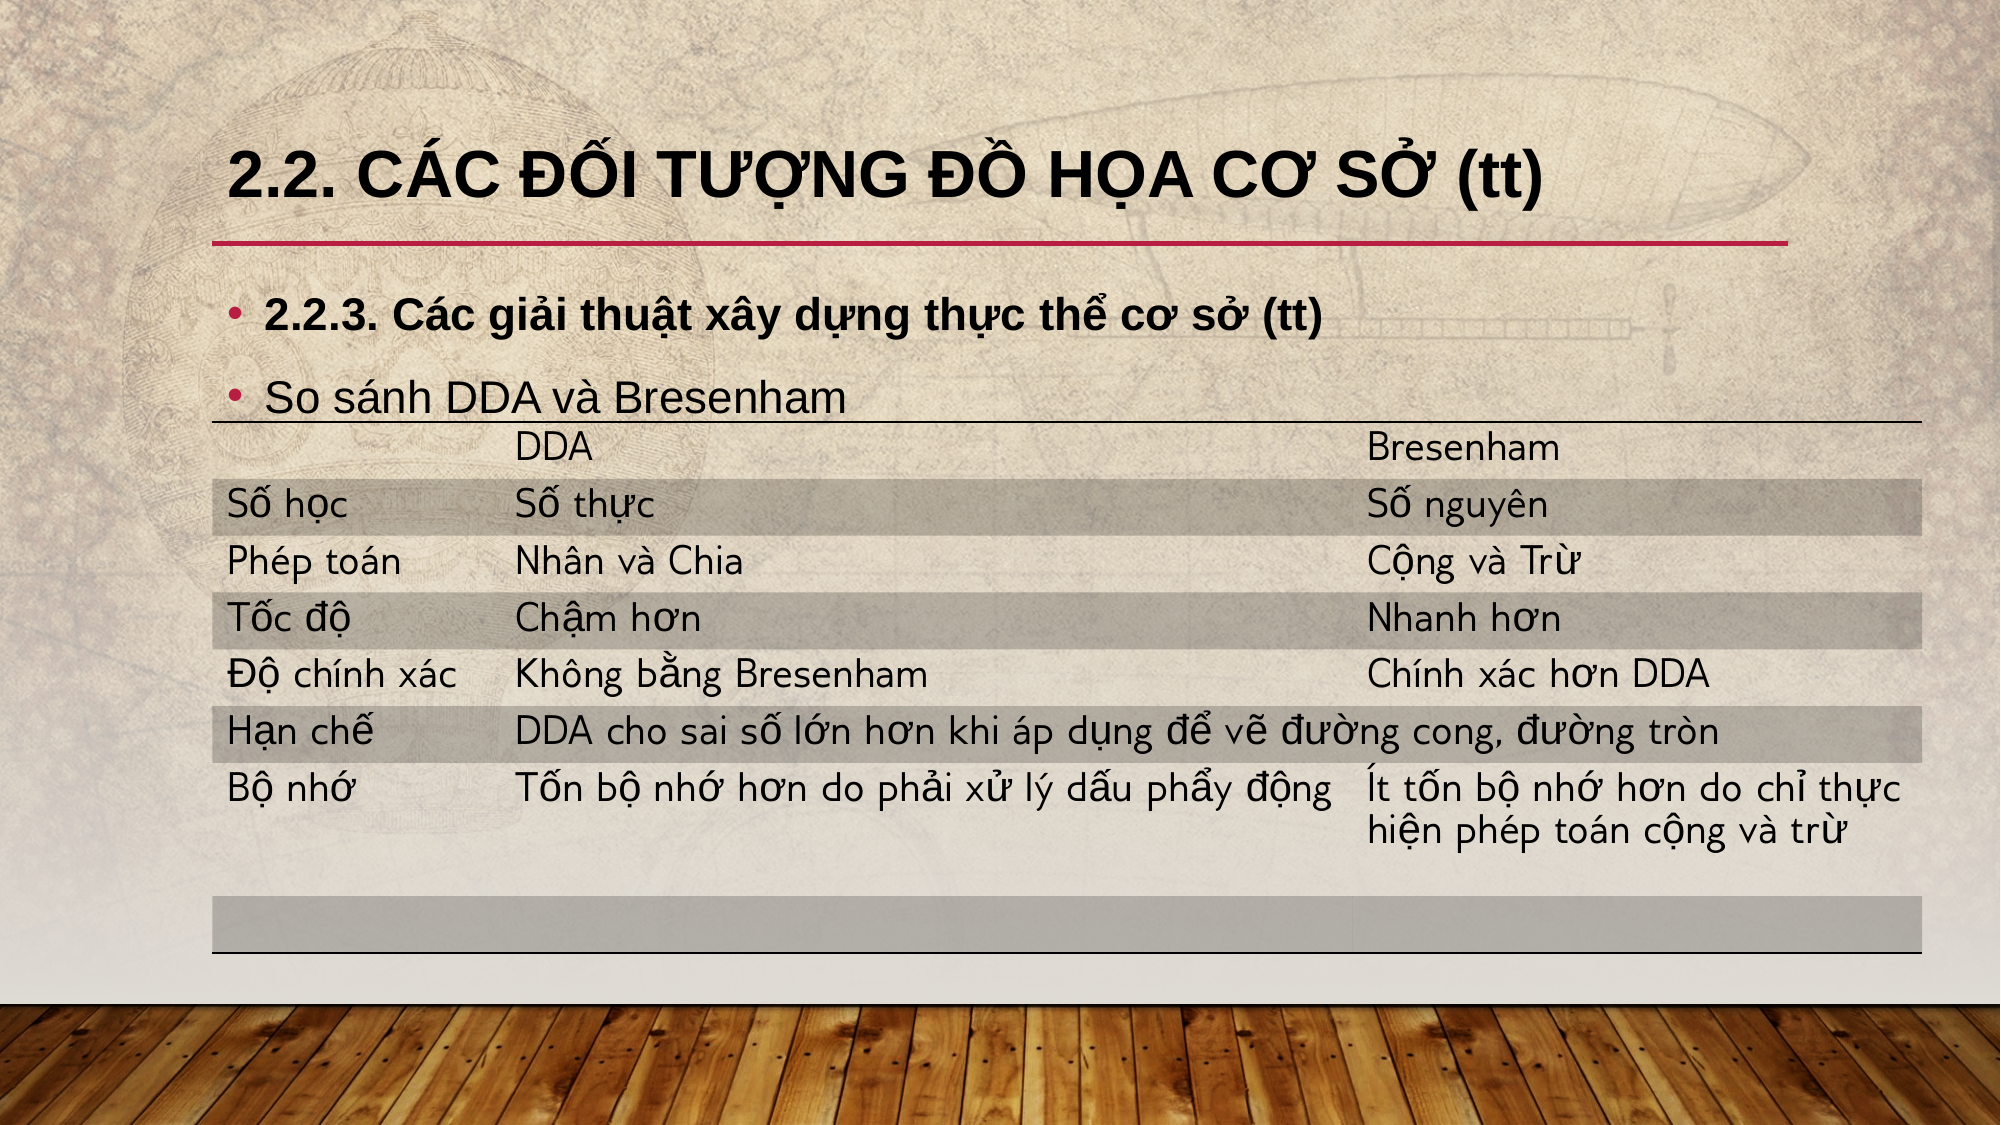

# 2.2. Các đối tượng đồ họa cơ sở (tt)
2.2.3. Các giải thuật xây dựng thực thể cơ sở (tt)
So sánh DDA và Bresenham

|  | DDA | Bresenham |
| --- | --- | --- |
| Số học | Số thực | Số nguyên |
| Phép toán | Nhân và Chia | Cộng và Trừ |
| Tốc độ | Chậm hơn | Nhanh hơn |
| Độ chính xác | Không bằng Bresenham | Chính xác hơn DDA |
| Hạn chế | DDA cho sai số lớn hơn khi áp dụng để vẽ đường cong, đường tròn |  |
| Bộ nhớ | Tốn bộ nhớ hơn do phải xử lý dấu phẩy động | Ít tốn bộ nhớ hơn do chỉ thực hiện phép toán cộng và trừ |
|  |  |  |